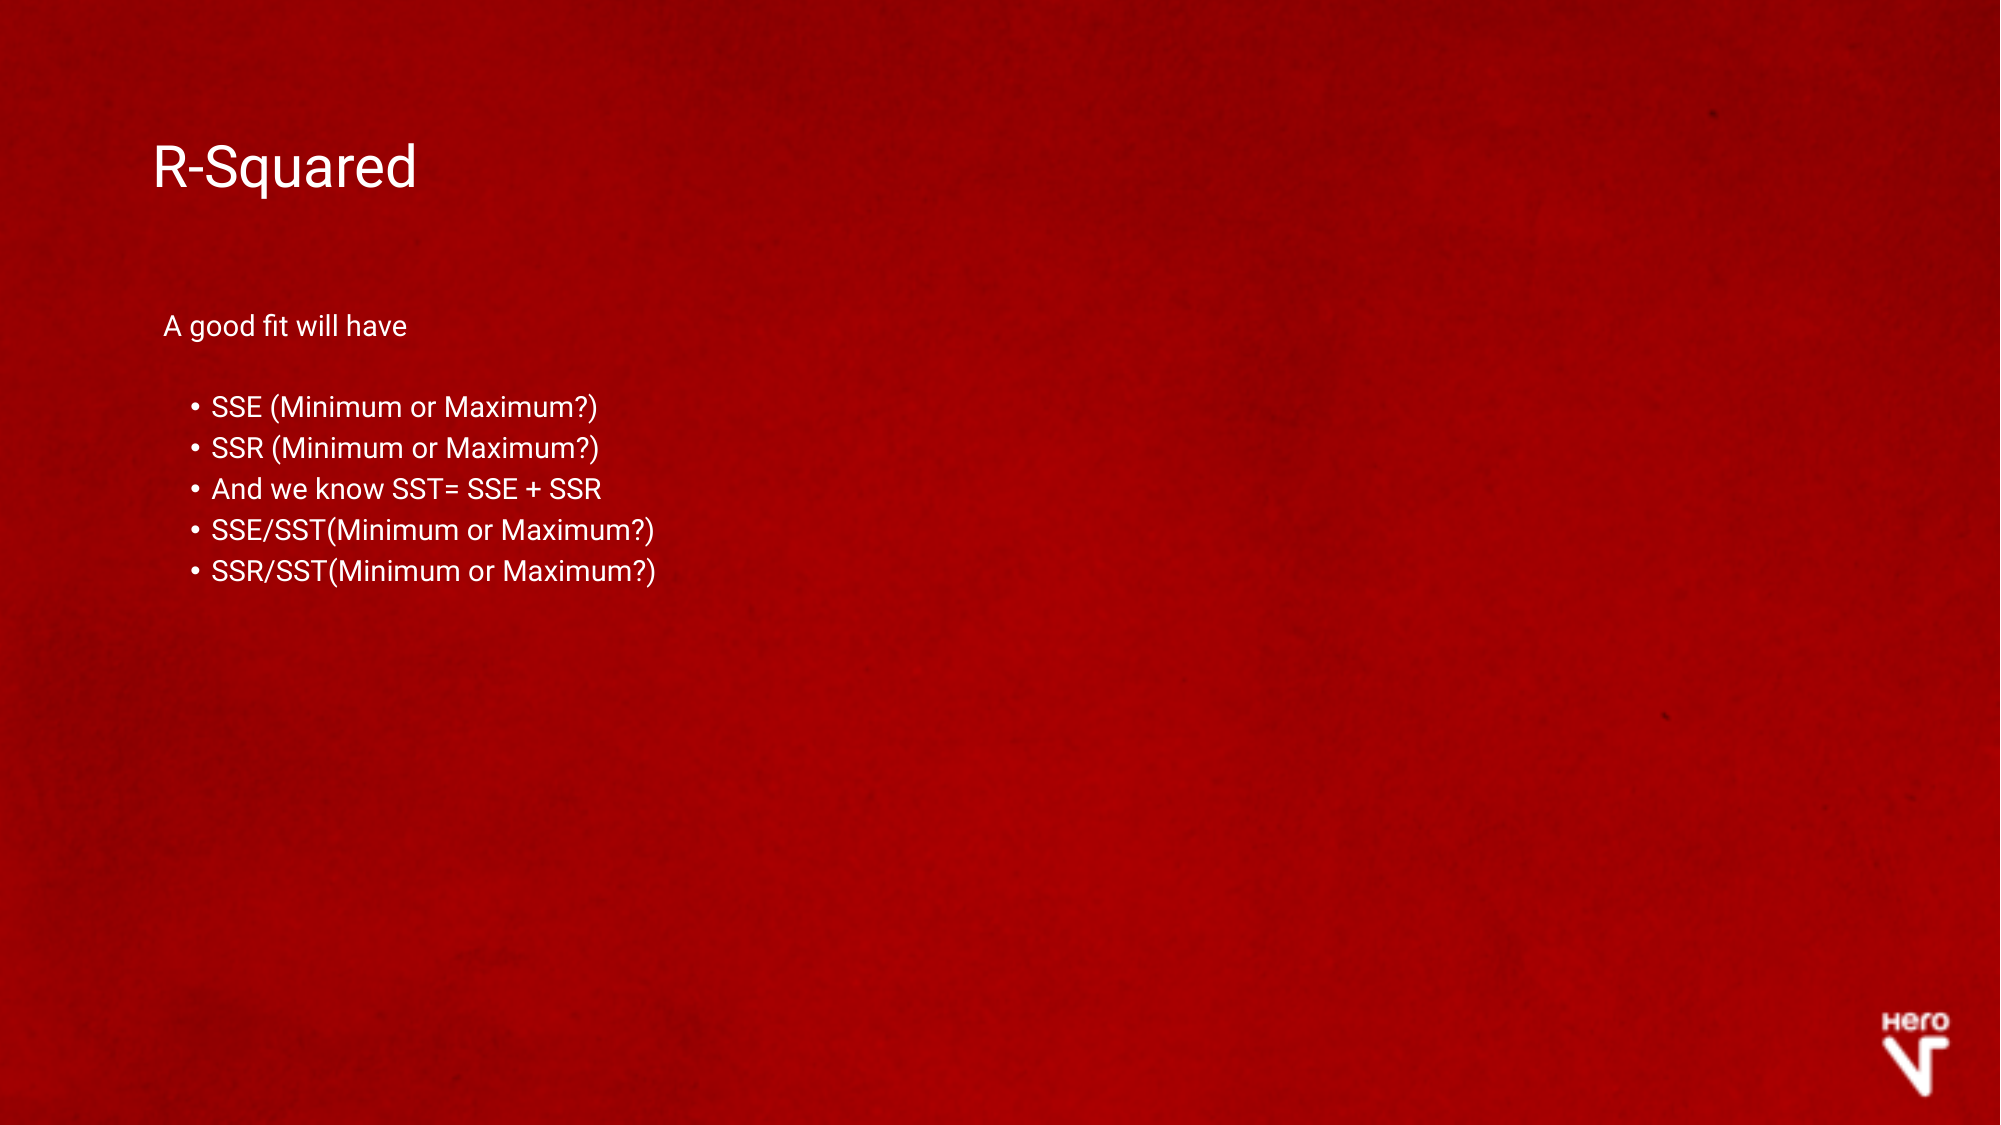

# R-Squared
A good fit will have

SSE (Minimum or Maximum?)
SSR (Minimum or Maximum?)
And we know SST= SSE + SSR
SSE/SST(Minimum or Maximum?)
SSR/SST(Minimum or Maximum?)